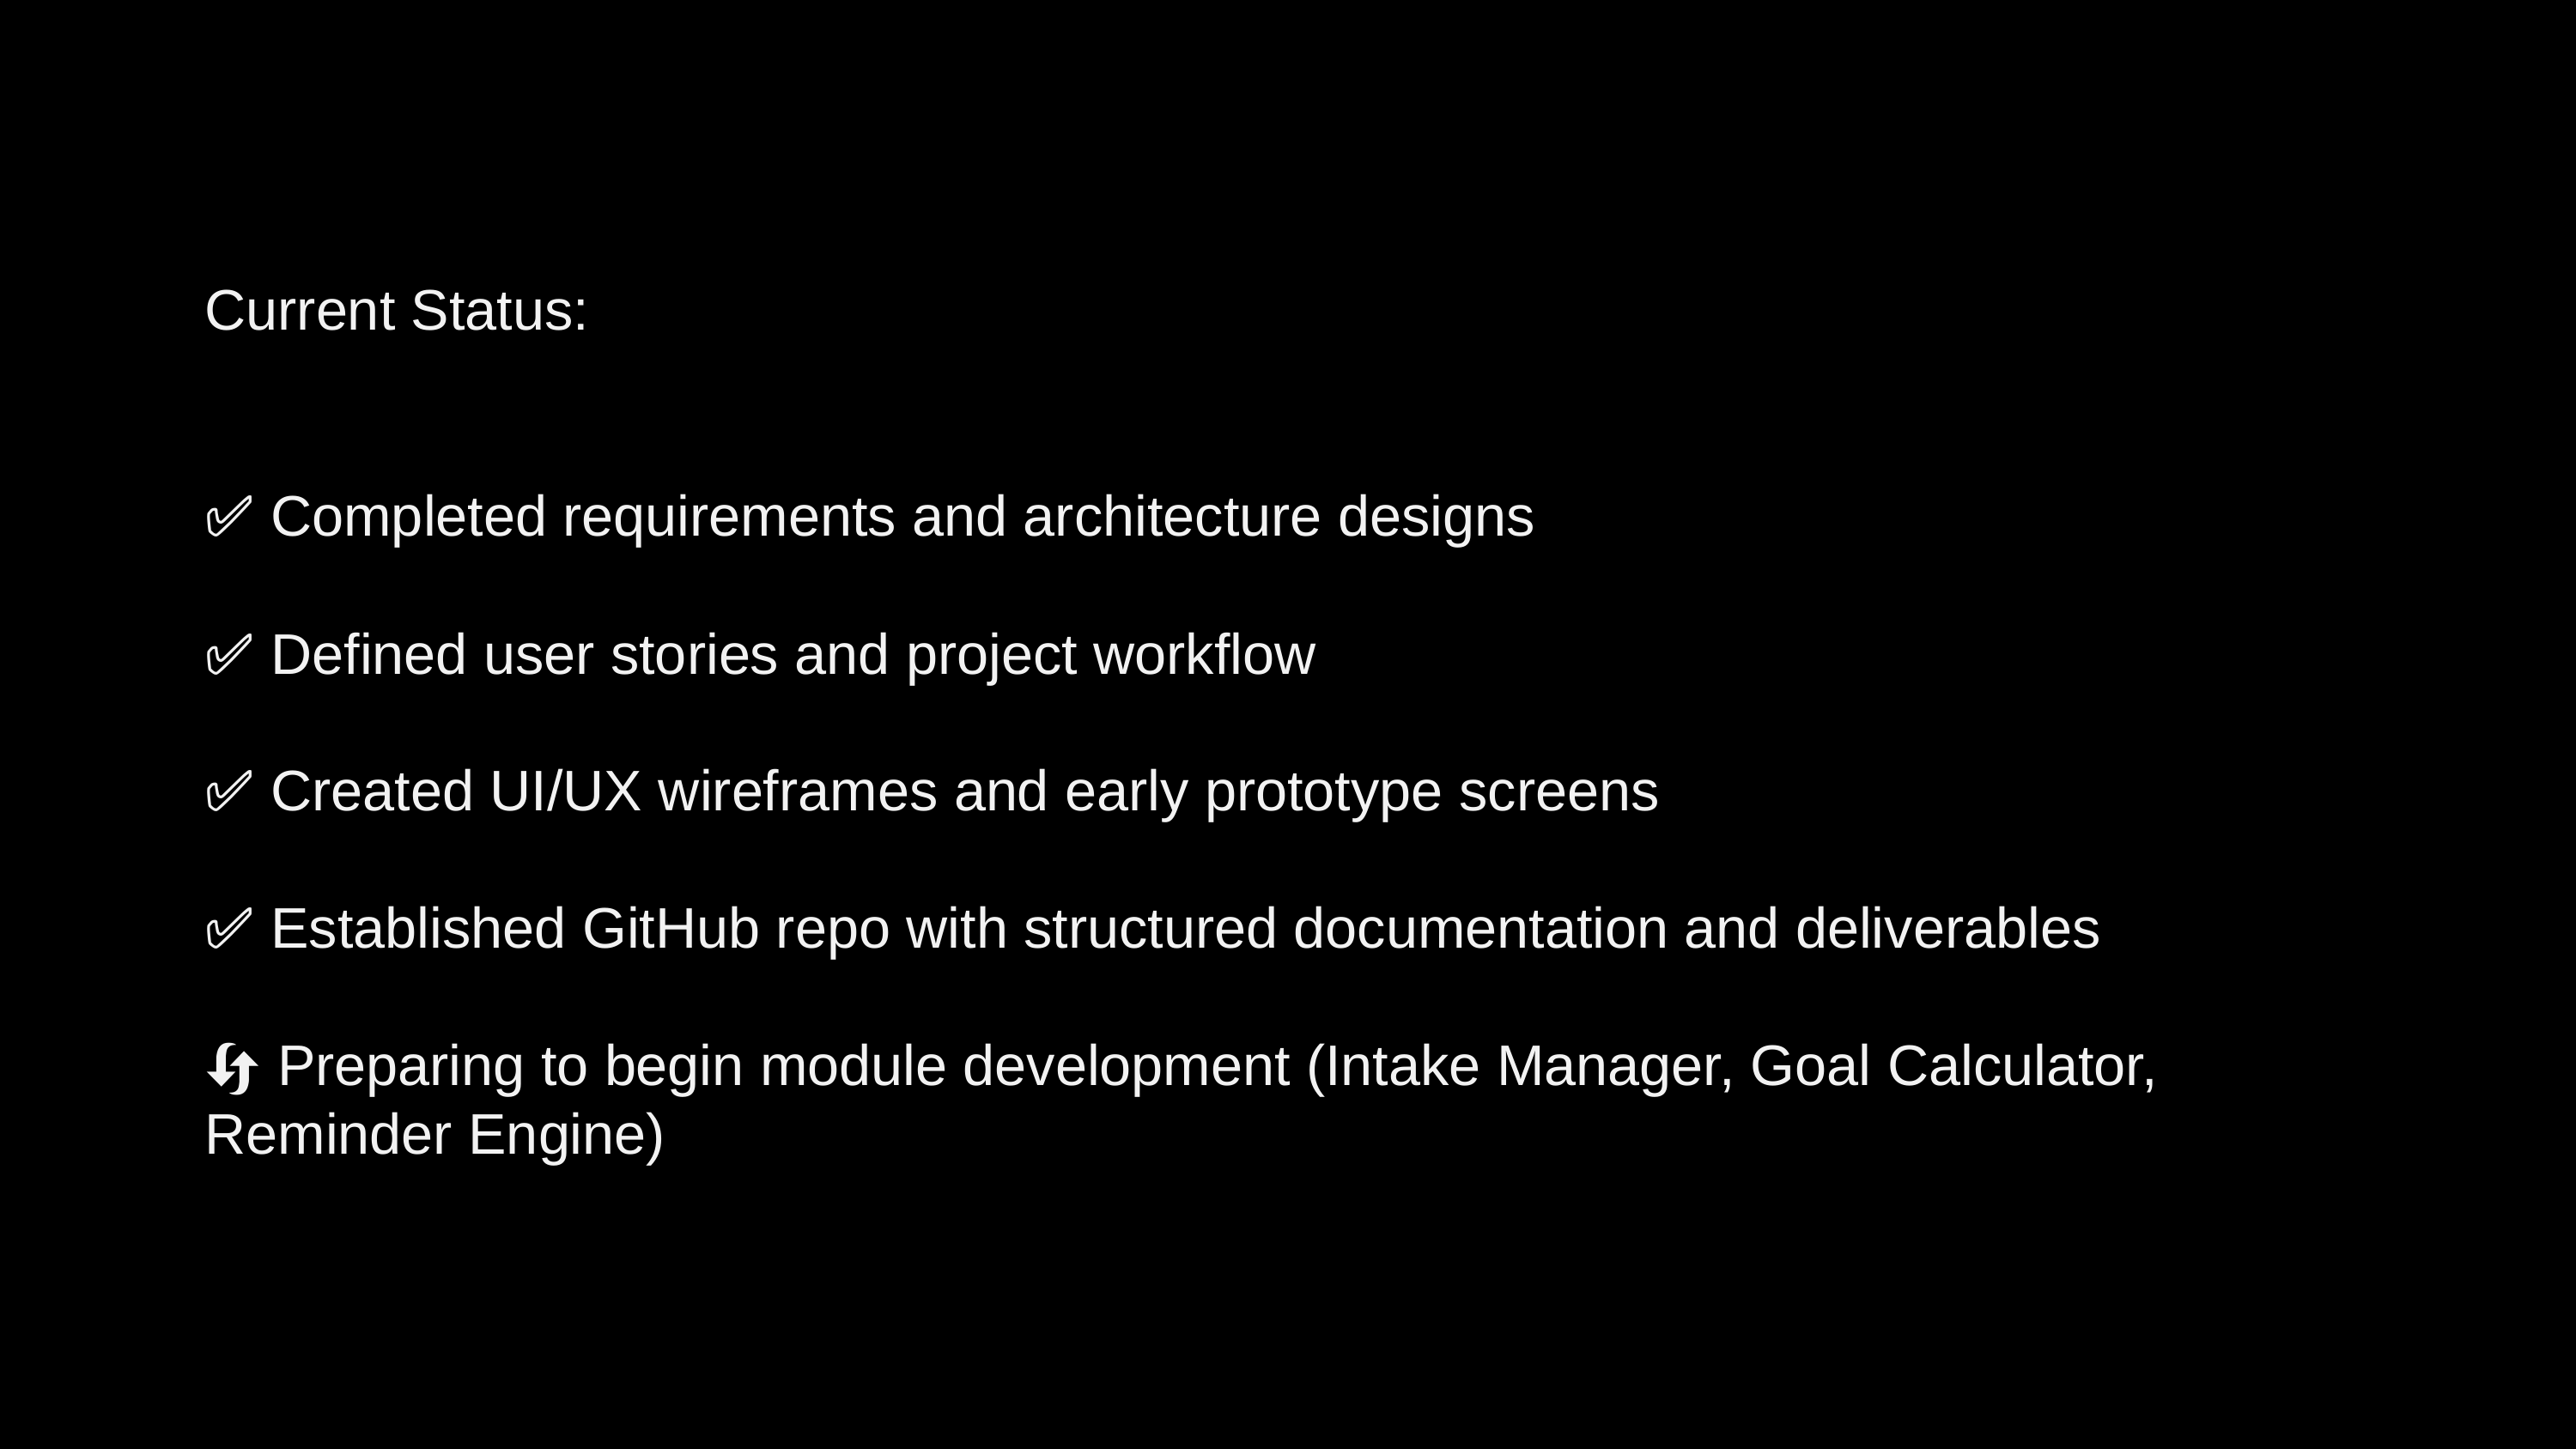

Current Status:

✅ Completed requirements and architecture designs
✅ Defined user stories and project workflow
✅ Created UI/UX wireframes and early prototype screens
✅ Established GitHub repo with structured documentation and deliverables

🔄 Preparing to begin module development (Intake Manager, Goal Calculator, Reminder Engine)